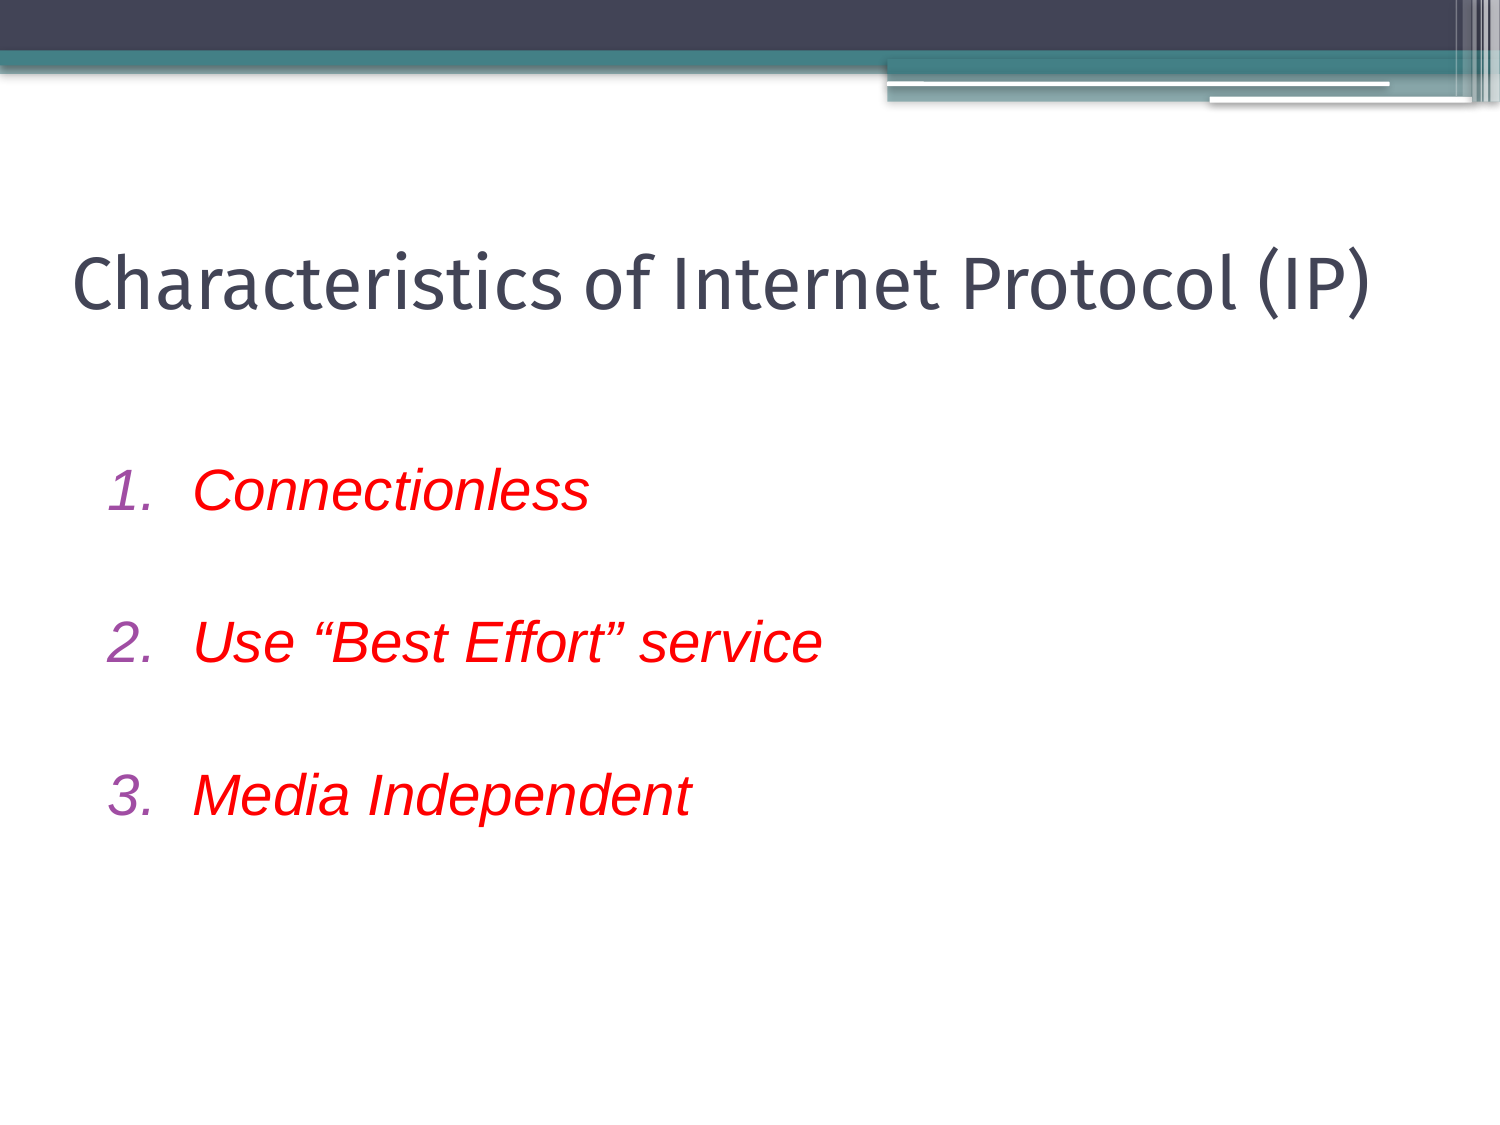

# Characteristics of Internet Protocol (IP)

Connectionless

Use “Best Effort” service

Media Independent